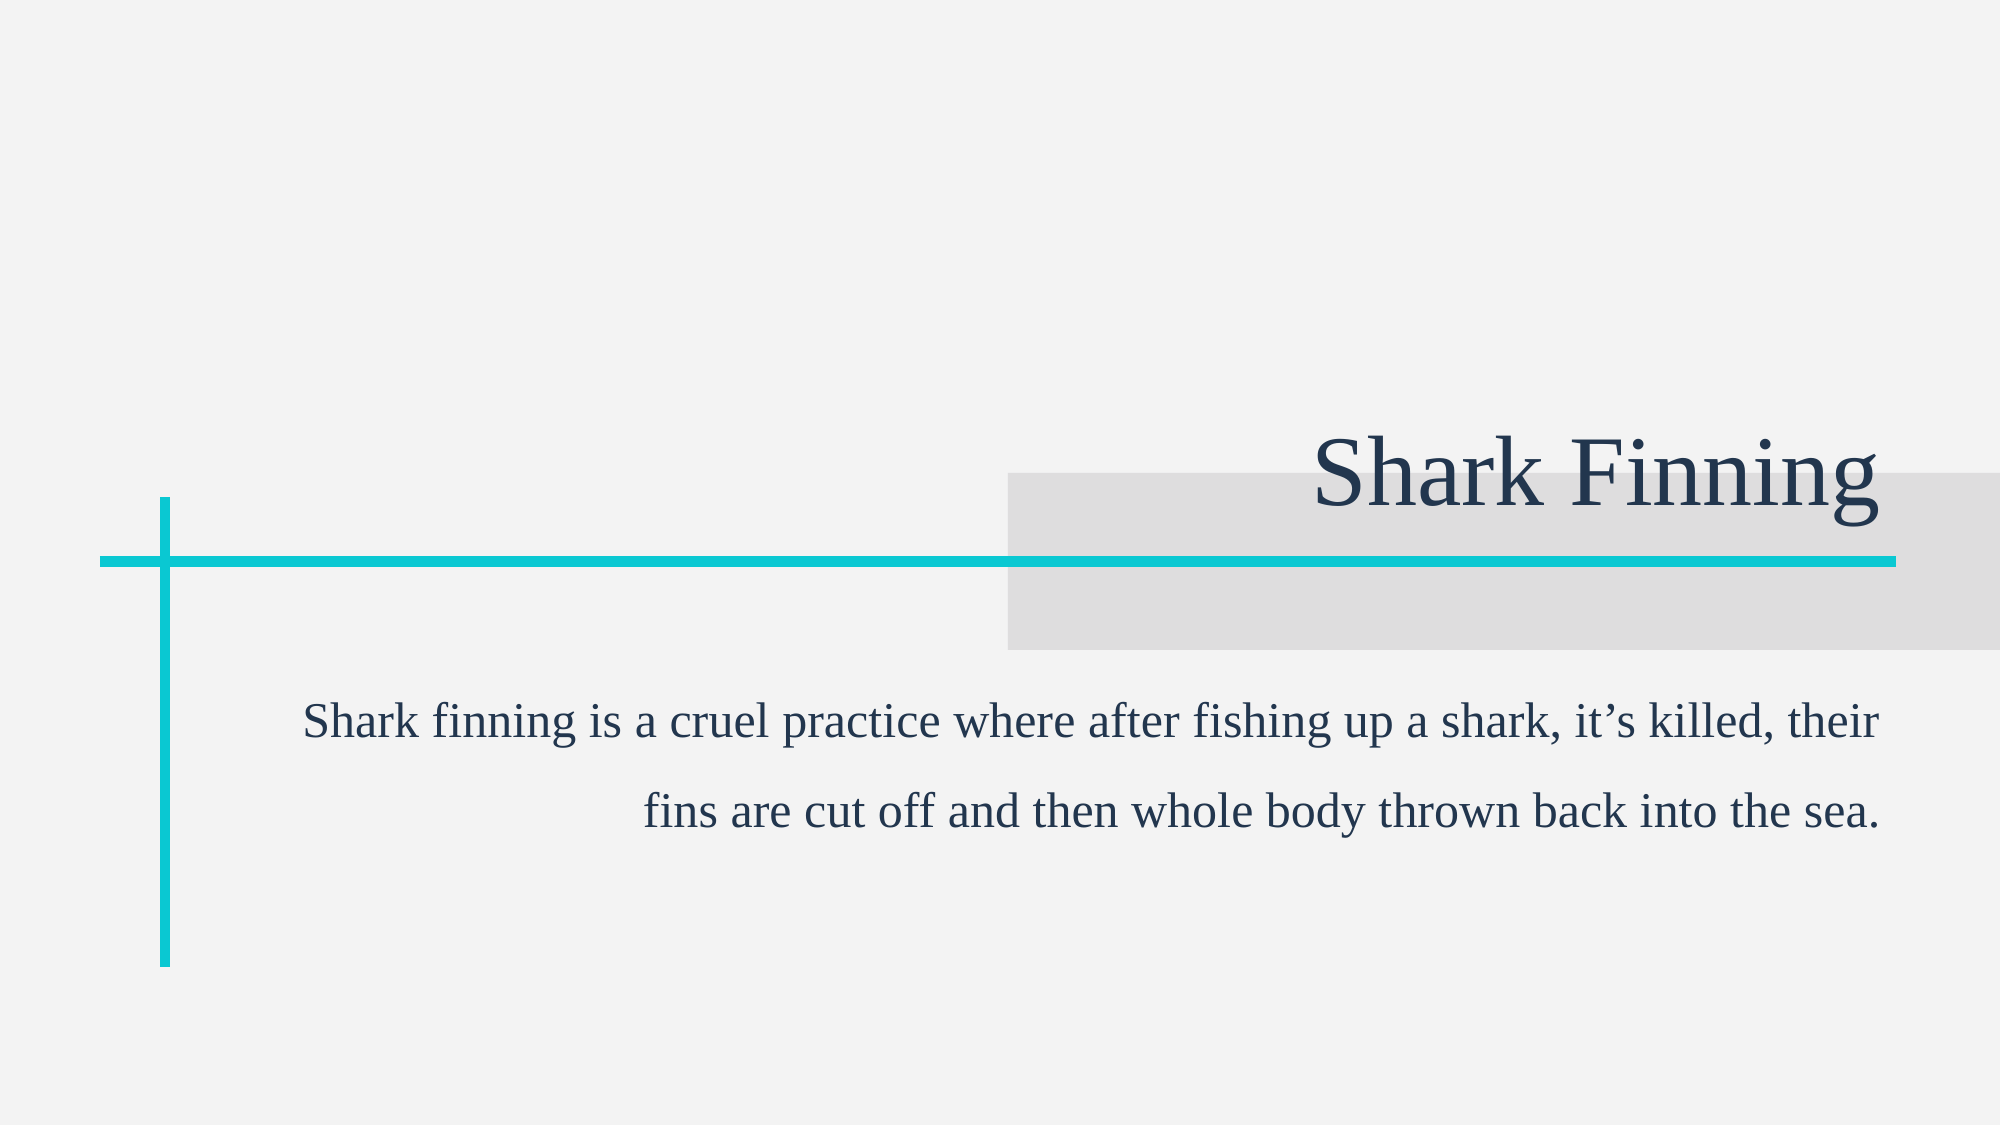

# Shark Finning

Shark finning is a cruel practice where after fishing up a shark, it’s killed, their fins are cut off and then whole body thrown back into the sea.